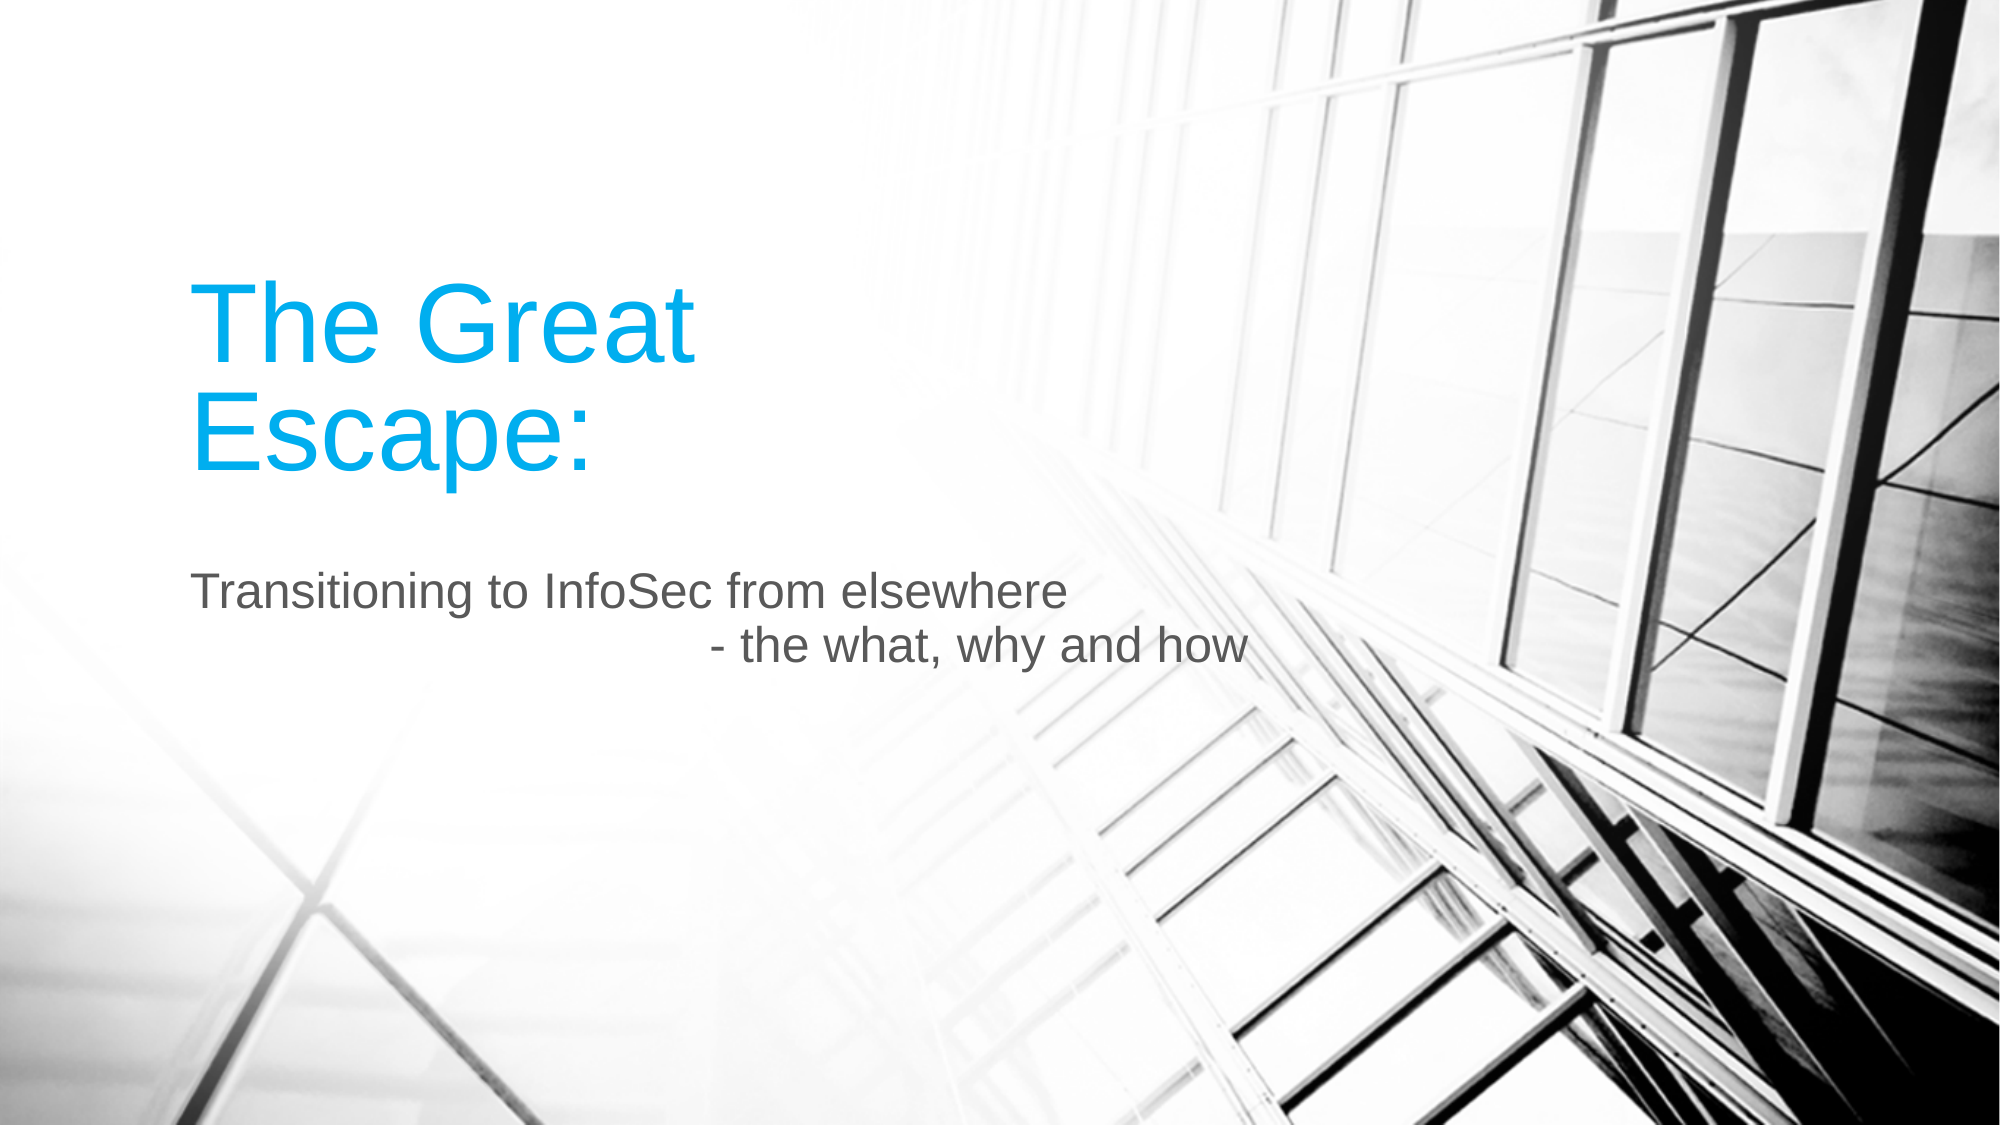

# The Great Escape:
Transitioning to InfoSec from elsewhere
			     - the what, why and how